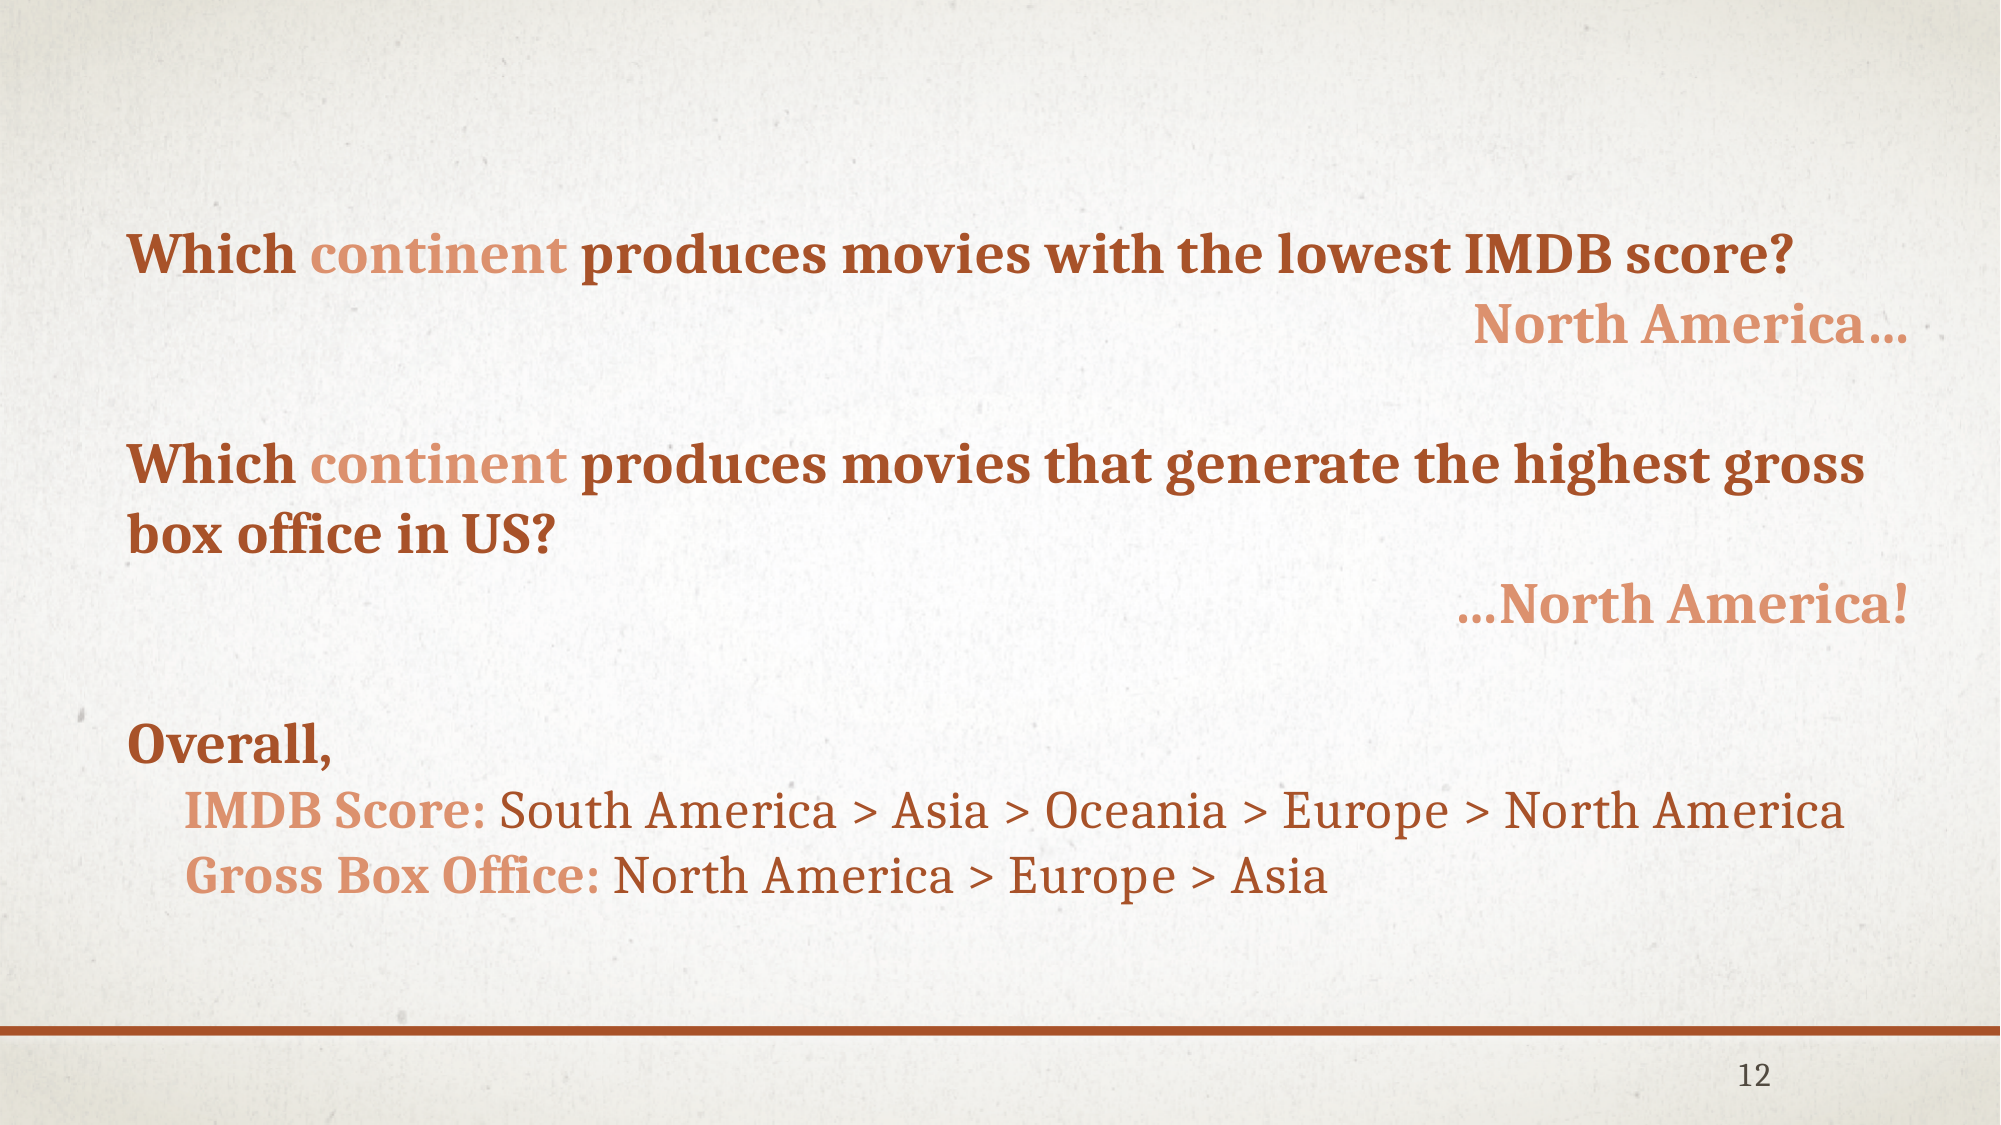

Which continent produces movies with the lowest IMDB score?
North America…

Which continent produces movies that generate the highest gross box office in US?
…North America!

Overall,
IMDB Score: South America > Asia > Oceania > Europe > North America
Gross Box Office: North America > Europe > Asia
12